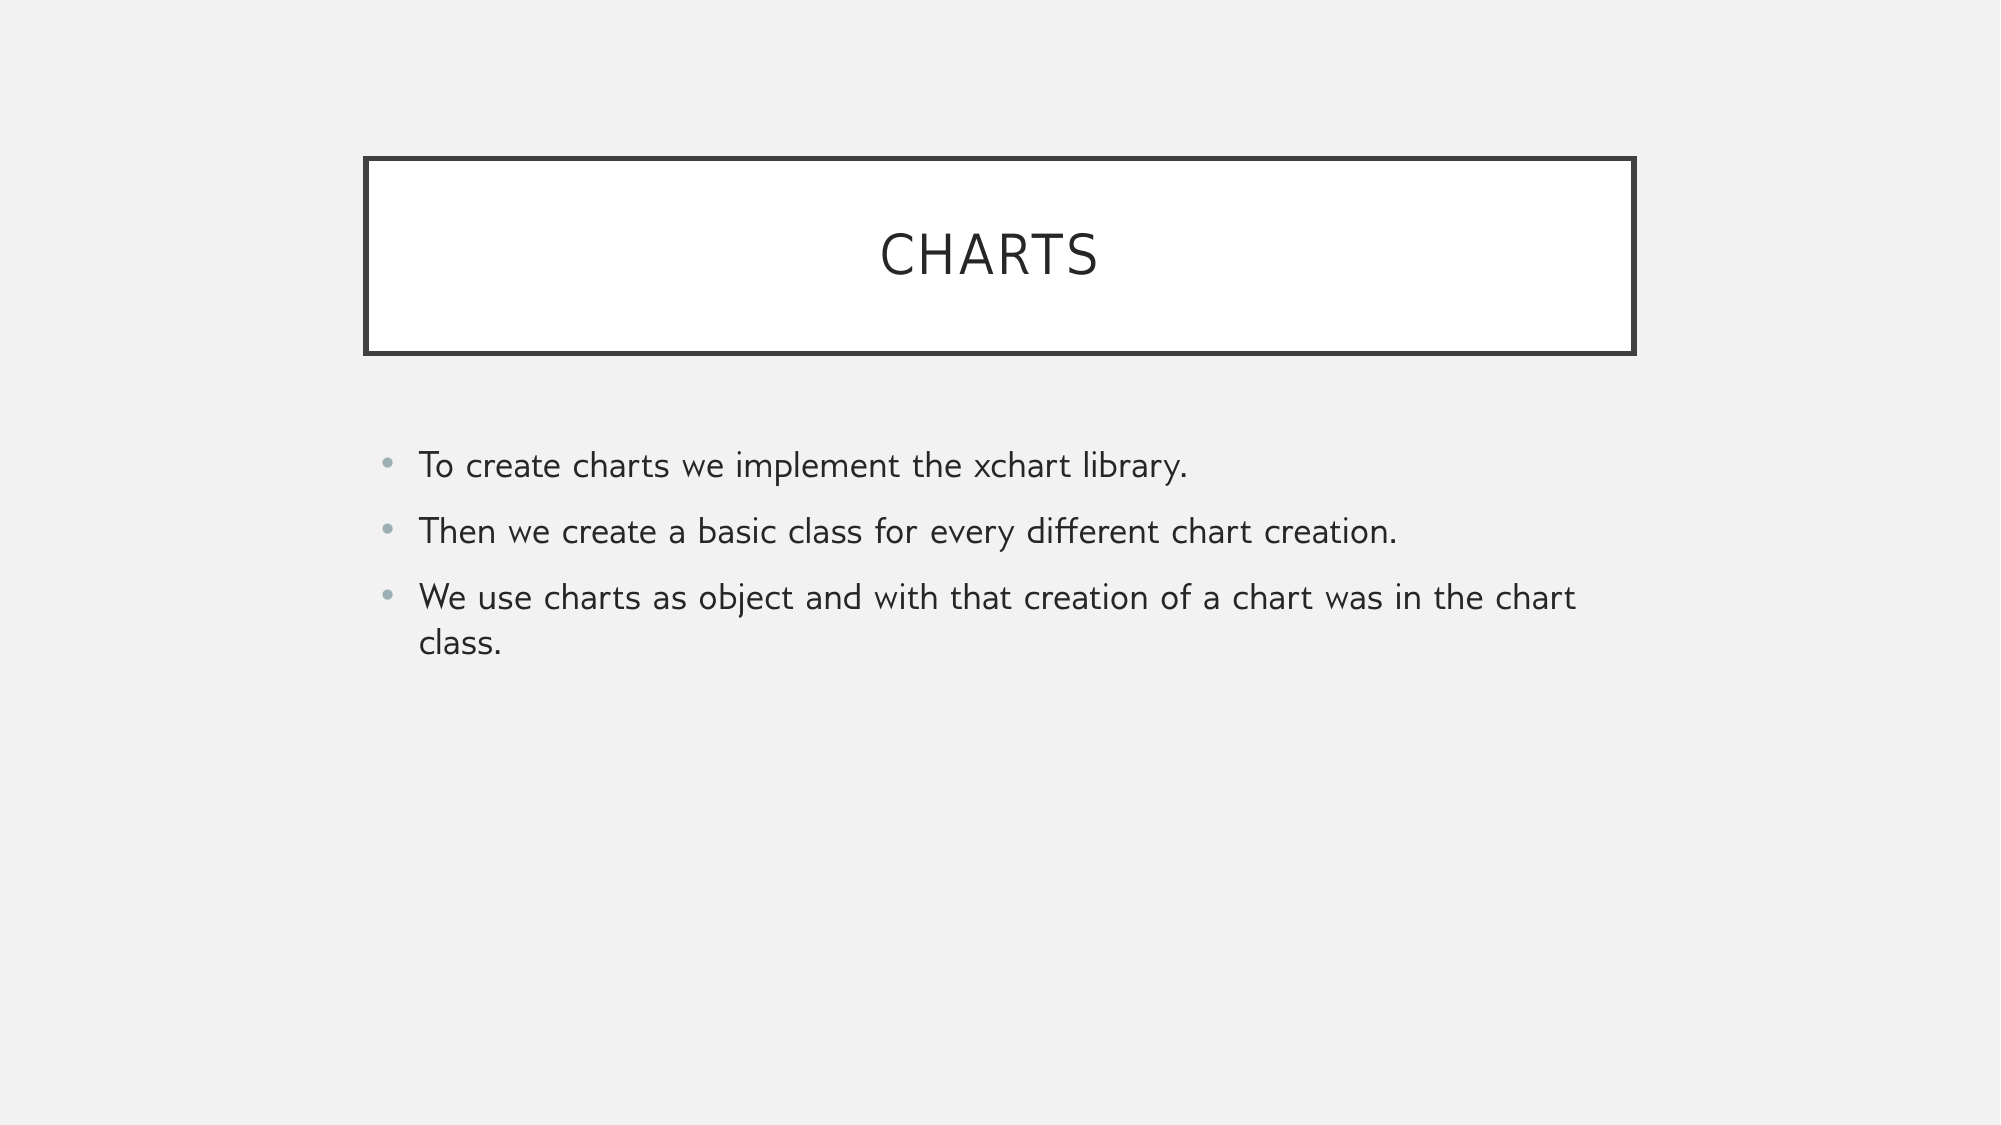

# Charts
To create charts we implement the xchart library.
Then we create a basic class for every different chart creation.
We use charts as object and with that creation of a chart was in the chart class.